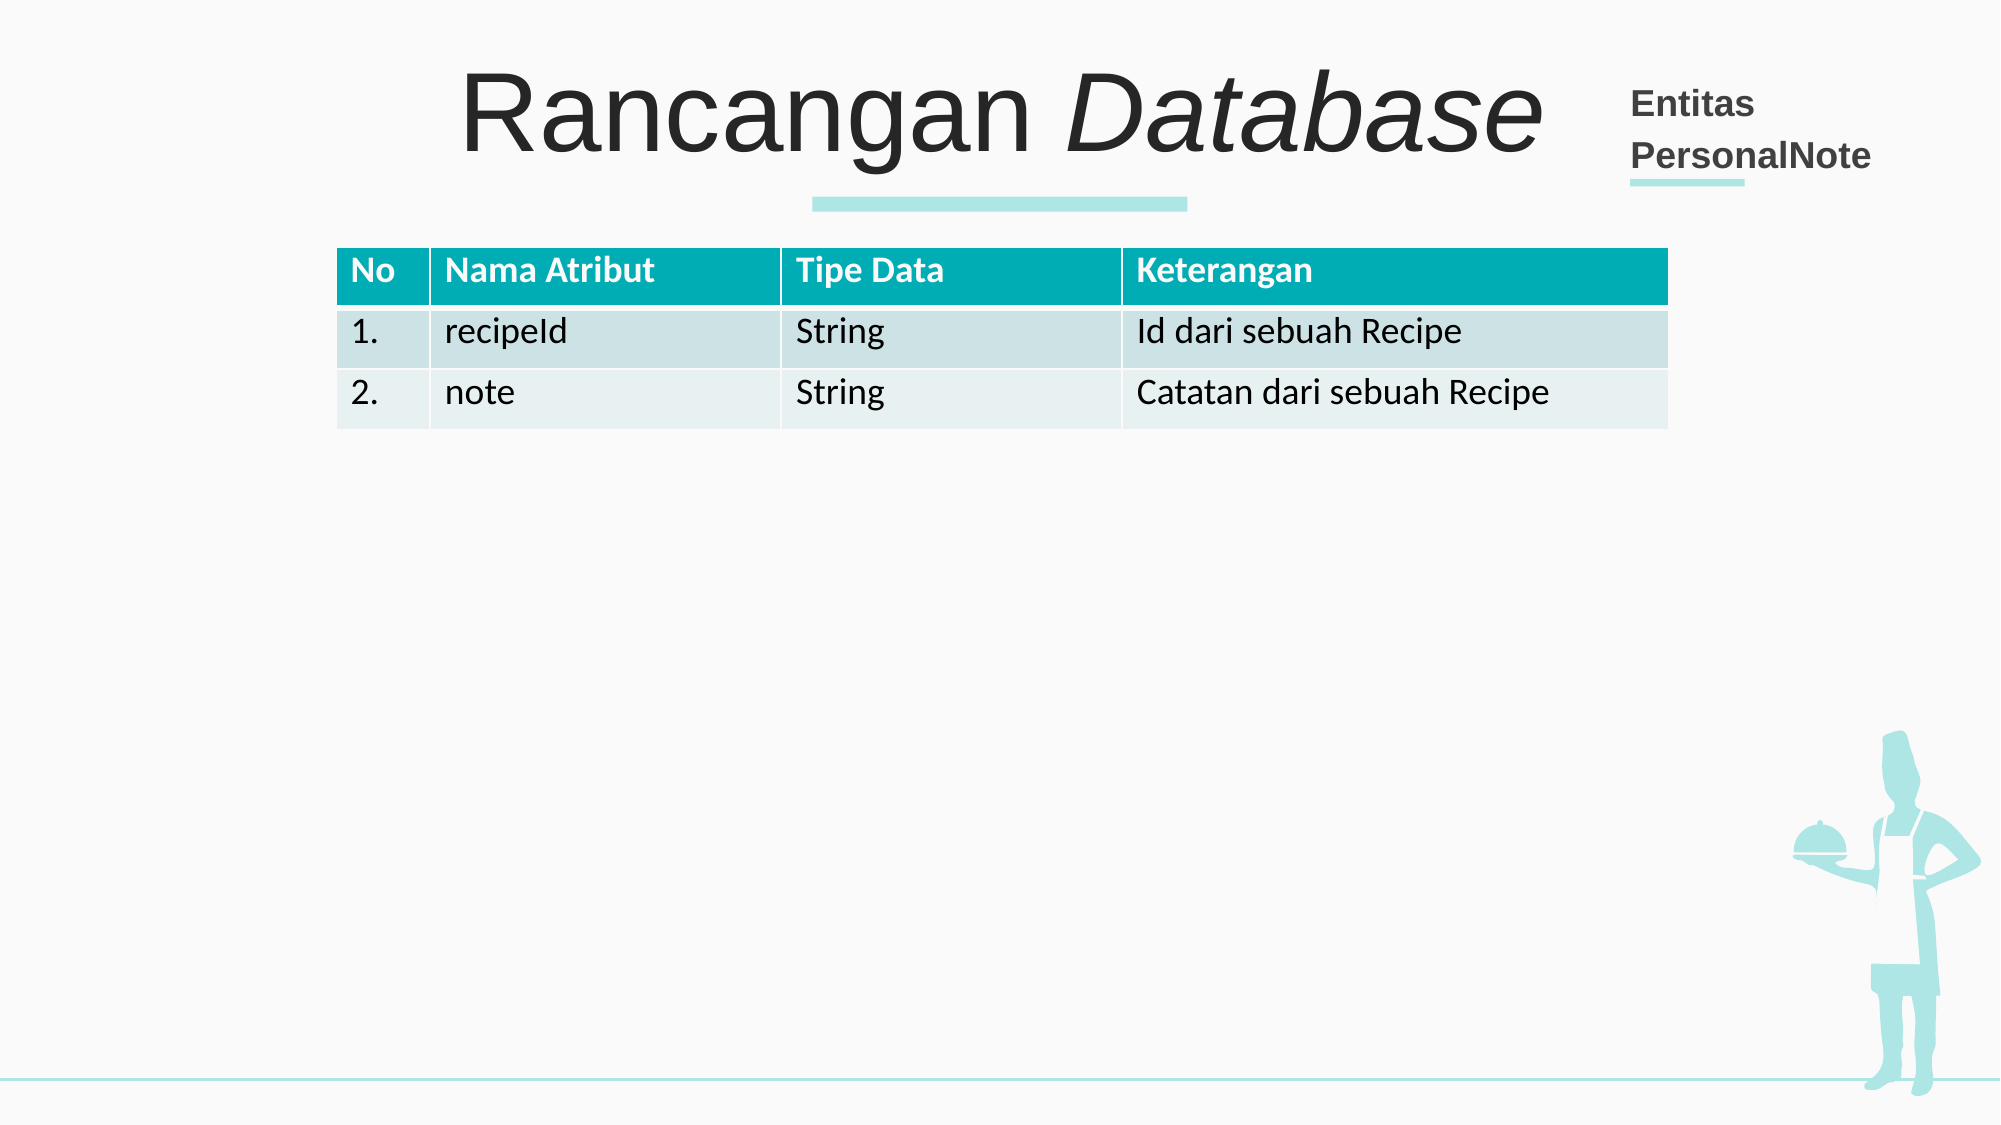

Rancangan Database
Entitas
PersonalNote

| No | Nama Atribut | Tipe Data | Keterangan |
| --- | --- | --- | --- |
| 1. | recipeId | String | Id dari sebuah Recipe |
| 2. | note | String | Catatan dari sebuah Recipe |